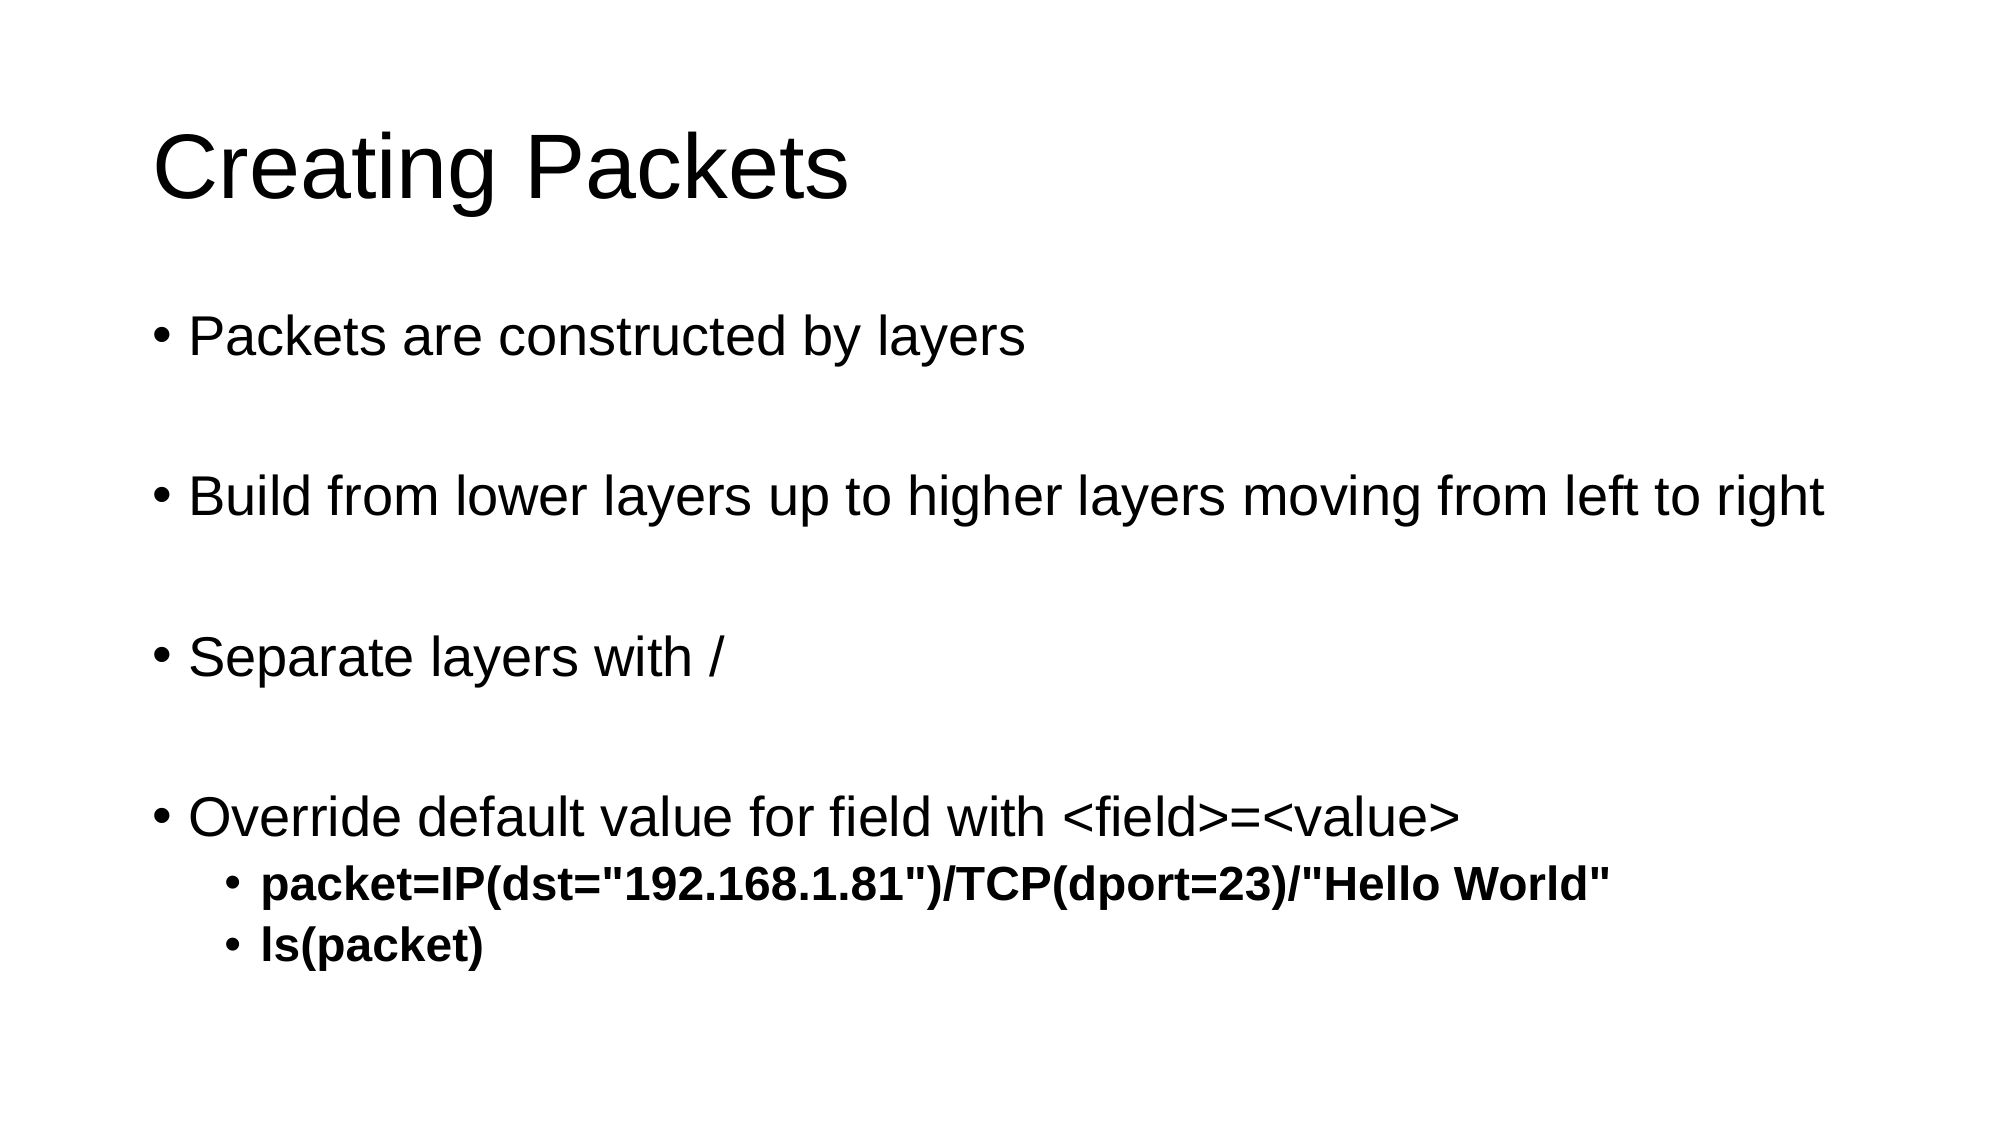

# Creating Packets
Packets are constructed by layers

Build from lower layers up to higher layers moving from left to right

Separate layers with /

Override default value for field with <field>=<value>
packet=IP(dst="192.168.1.81")/TCP(dport=23)/"Hello World"
ls(packet)